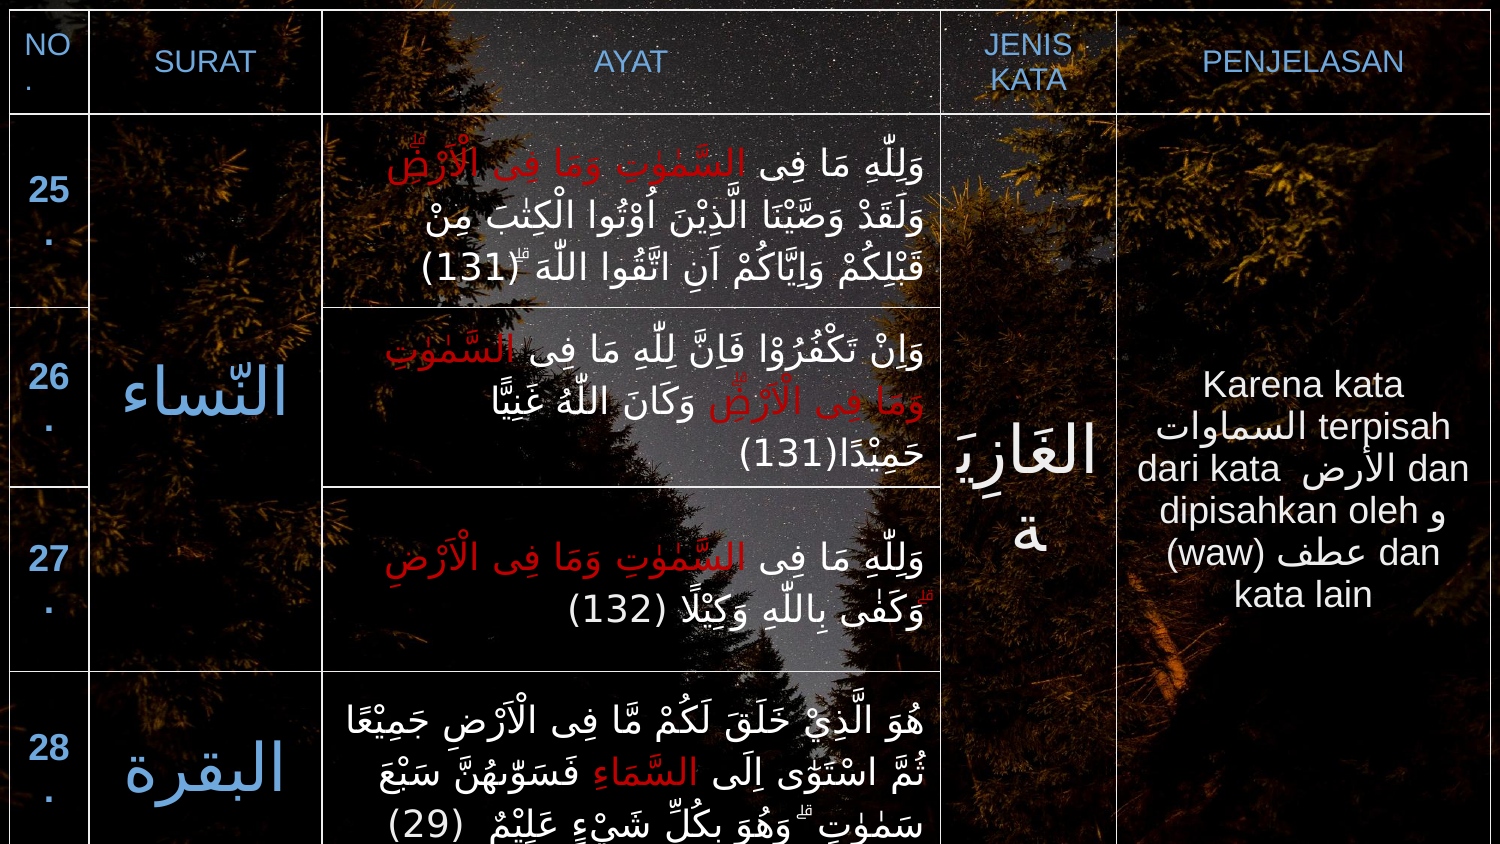

| NO. | SURAT | AYAT | JENIS KATA | PENJELASAN |
| --- | --- | --- | --- | --- |
| 25. | النّساء | وَلِلّٰهِ مَا فِى السَّمٰوٰتِ وَمَا فِى الْاَرْضِۗ وَلَقَدْ وَصَّيْنَا الَّذِيْنَ اُوْتُوا الْكِتٰبَ مِنْ قَبْلِكُمْ وَاِيَّاكُمْ اَنِ اتَّقُوا اللّٰهَ ۗ(131) | الغَازِيَة | Karena kata السماوات terpisah dari kata الأرض dan dipisahkan oleh و (waw) عطف dan kata lain |
| 26. |  | وَاِنْ تَكْفُرُوْا فَاِنَّ لِلّٰهِ مَا فِى السَّمٰوٰتِ وَمَا فِى الْاَرْضِۗ وَكَانَ اللّٰهُ غَنِيًّا حَمِيْدًا(131) |  |  |
| 27. |  | وَلِلّٰهِ مَا فِى السَّمٰوٰتِ وَمَا فِى الْاَرْضِ ۗوَكَفٰى بِاللّٰهِ وَكِيْلًا (132) |  |  |
| 28. | البقرة | هُوَ الَّذِيْ خَلَقَ لَكُمْ مَّا فِى الْاَرْضِ جَمِيْعًا ثُمَّ اسْتَوٰٓى اِلَى السَّمَاءِ فَسَوّٰىهُنَّ سَبْعَ سَمٰوٰتٍ ۗ وَهُوَ بِكُلِّ شَيْءٍ عَلِيْمٌ (29) |  |  |